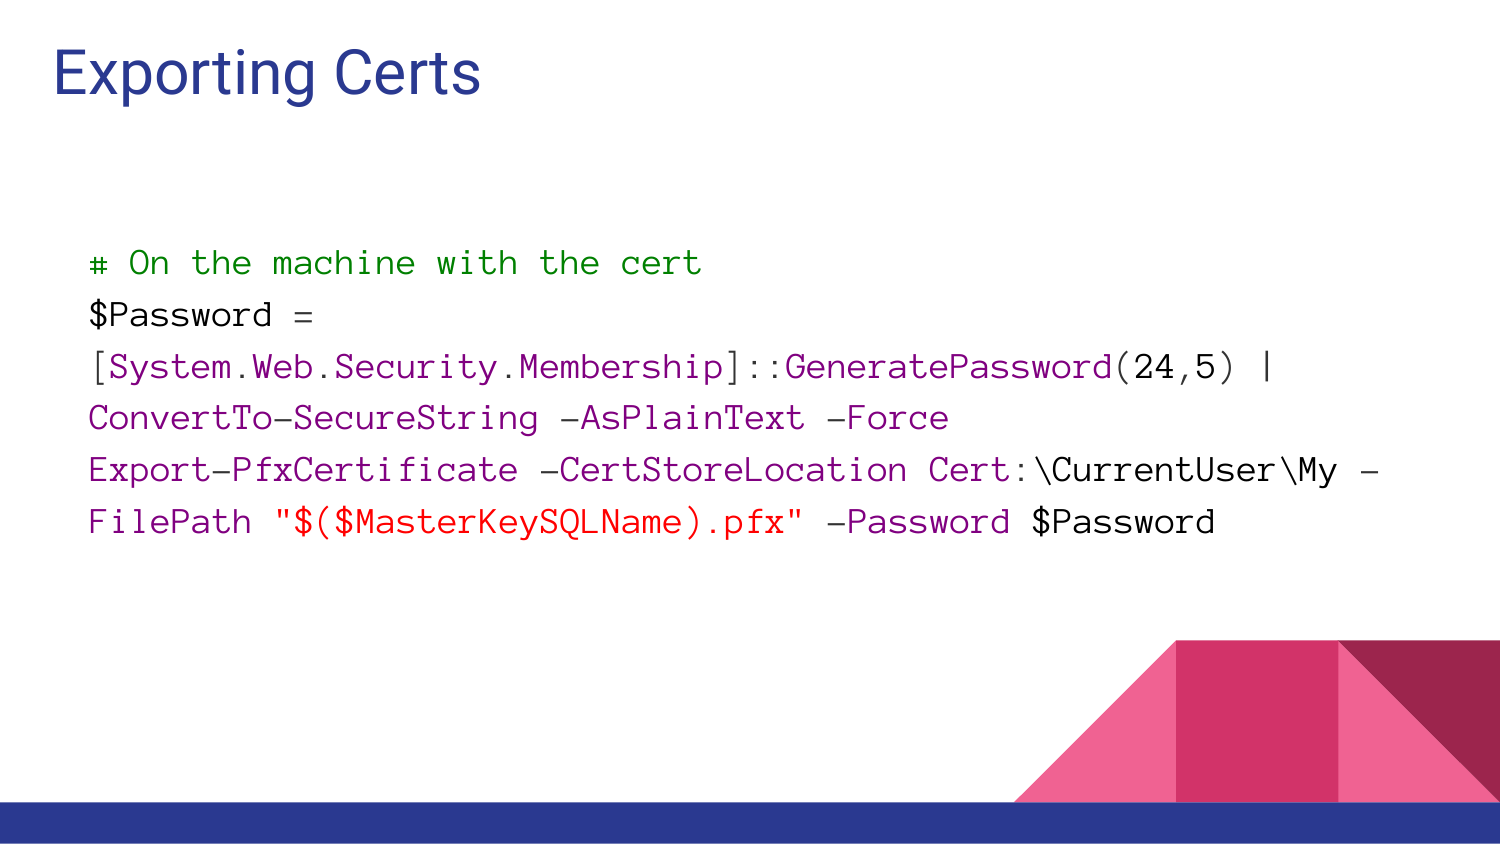

# Exporting Certs
# On the machine with the cert
$Password = [System.Web.Security.Membership]::GeneratePassword(24,5) | ConvertTo-SecureString -AsPlainText -Force
Export-PfxCertificate -CertStoreLocation Cert:\CurrentUser\My -FilePath "$($MasterKeySQLName).pfx" -Password $Password